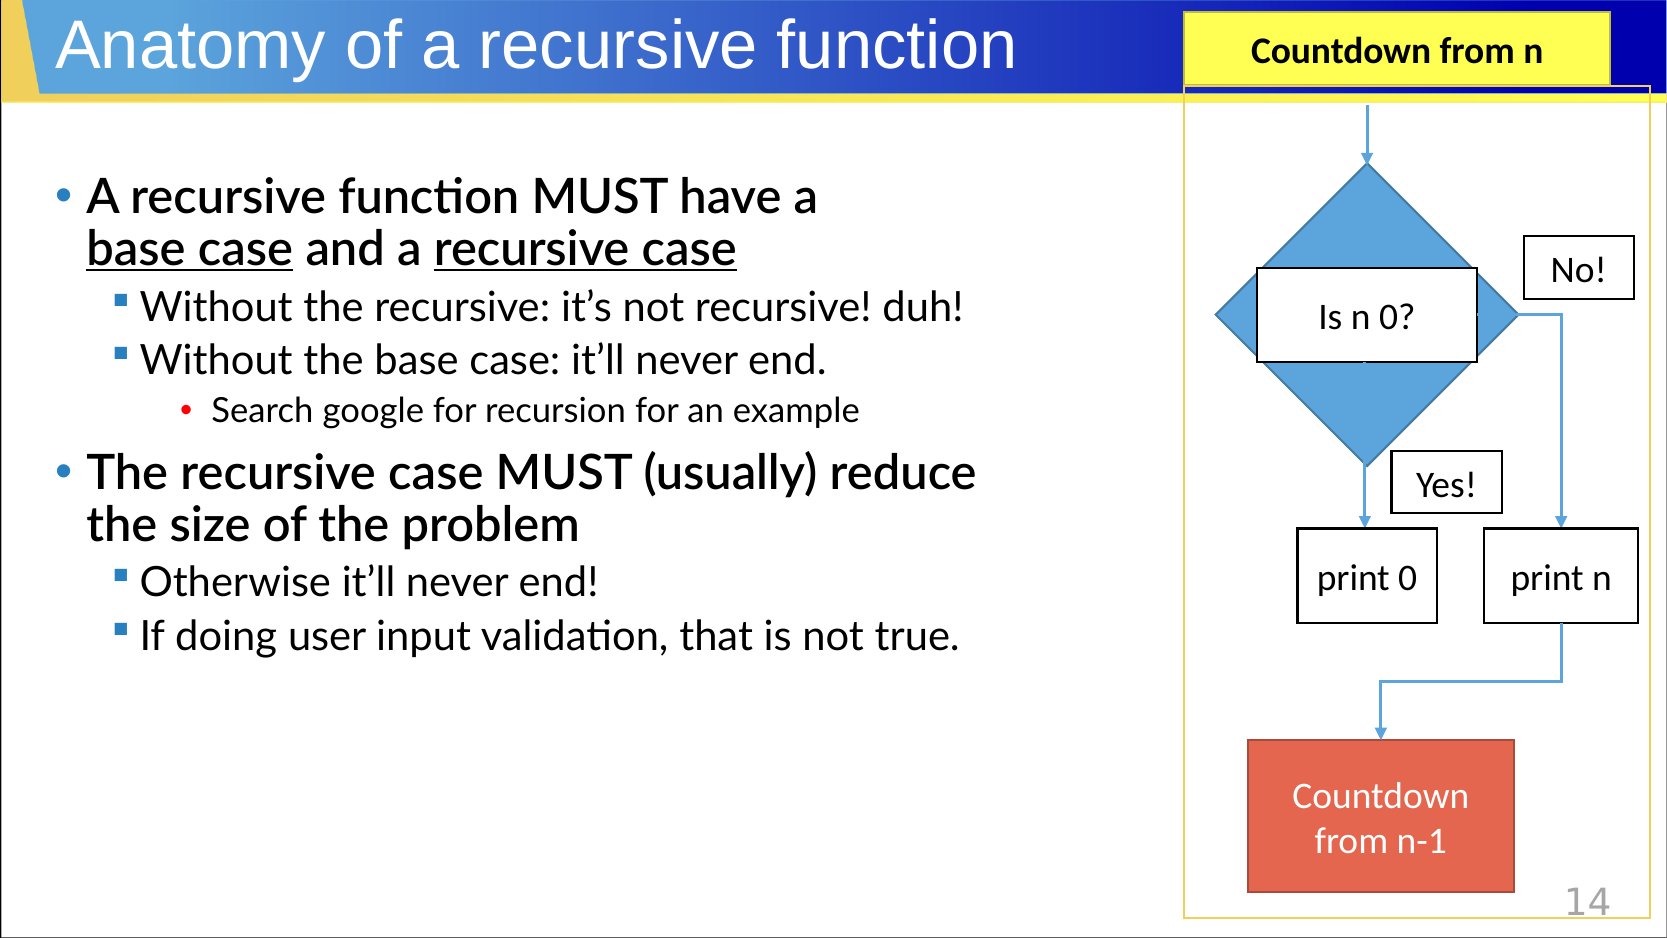

# Anatomy of a recursive function
Countdown from n

No!
Is n 0?
Yes!
print 0
print n
Countdown from n-1
A recursive function MUST have a
base case and a recursive case
Without the recursive: it’s not recursive! duh!
Without the base case: it’ll never end.
Search google for recursion for an example
The recursive case MUST (usually) reduce
the size of the problem
Otherwise it’ll never end!
If doing user input validation, that is not true.

14